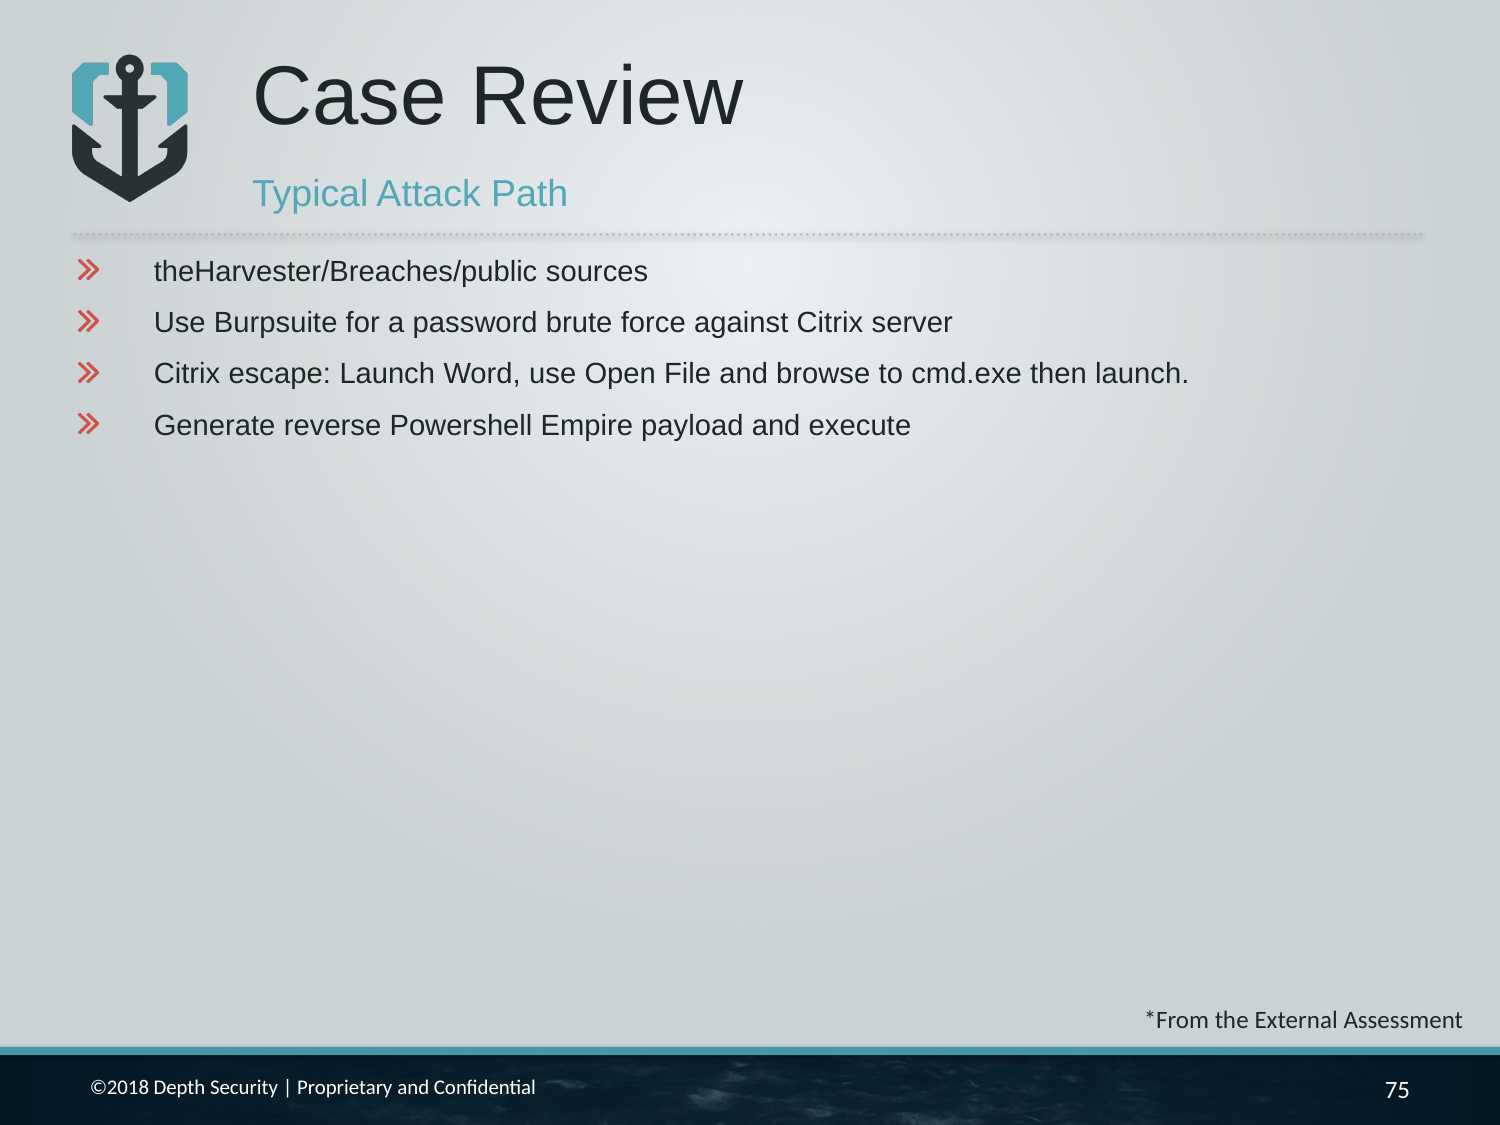

# Case Review
Typical Attack Path
theHarvester/Breaches/public sources
Use Burpsuite for a password brute force against Citrix server
Citrix escape: Launch Word, use Open File and browse to cmd.exe then launch.
Generate reverse Powershell Empire payload and execute

*From the External Assessment